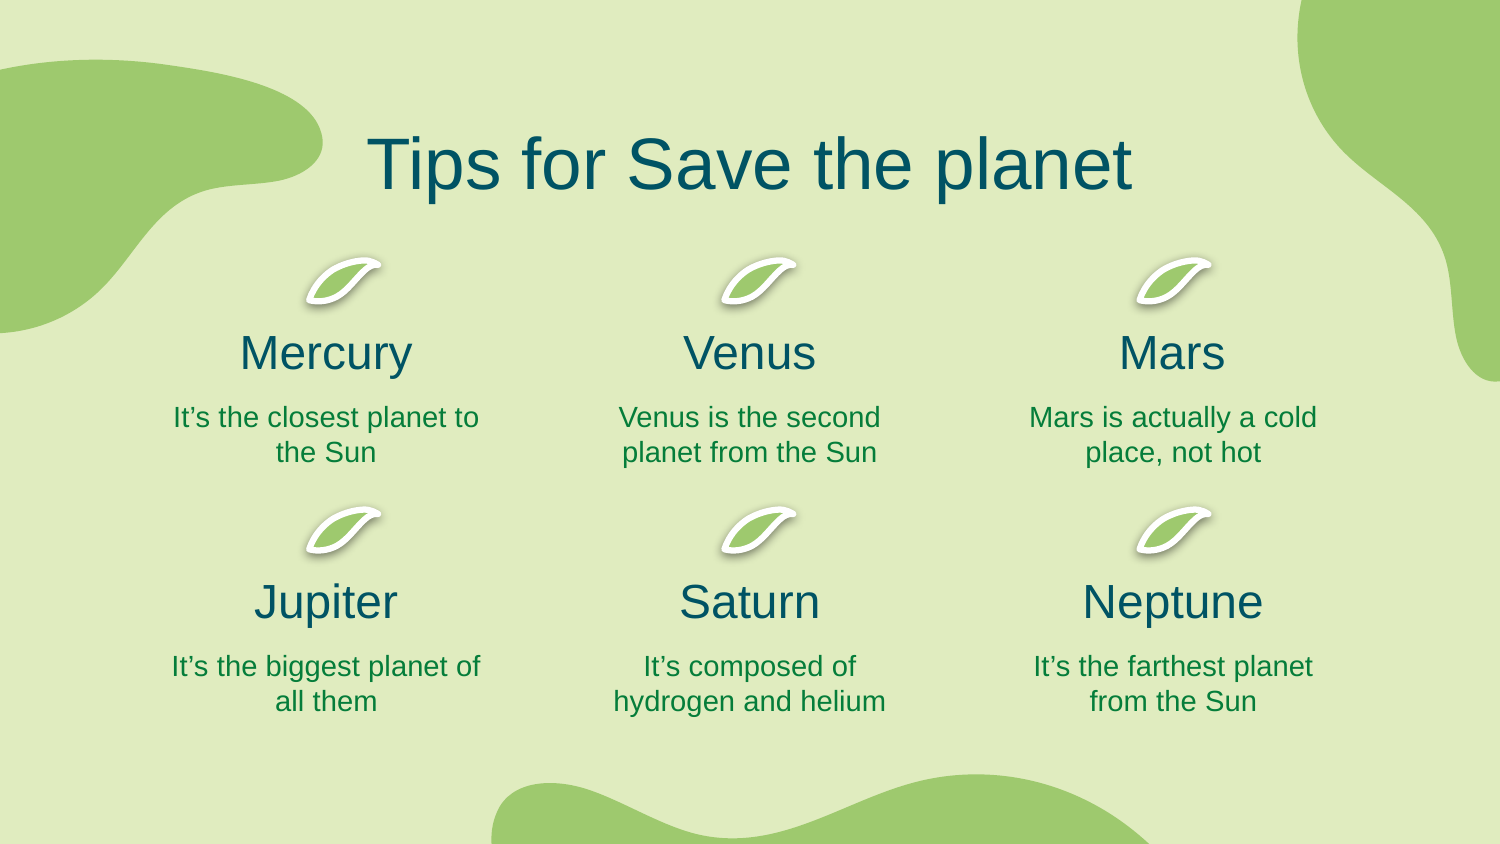

Tips for Save the planet

# Mercury
Venus
Mars
It’s the closest planet to the Sun
Venus is the second planet from the Sun
Mars is actually a cold place, not hot

Jupiter
Saturn
Neptune
It’s the biggest planet of all them
It’s composed of hydrogen and helium
It’s the farthest planet from the Sun